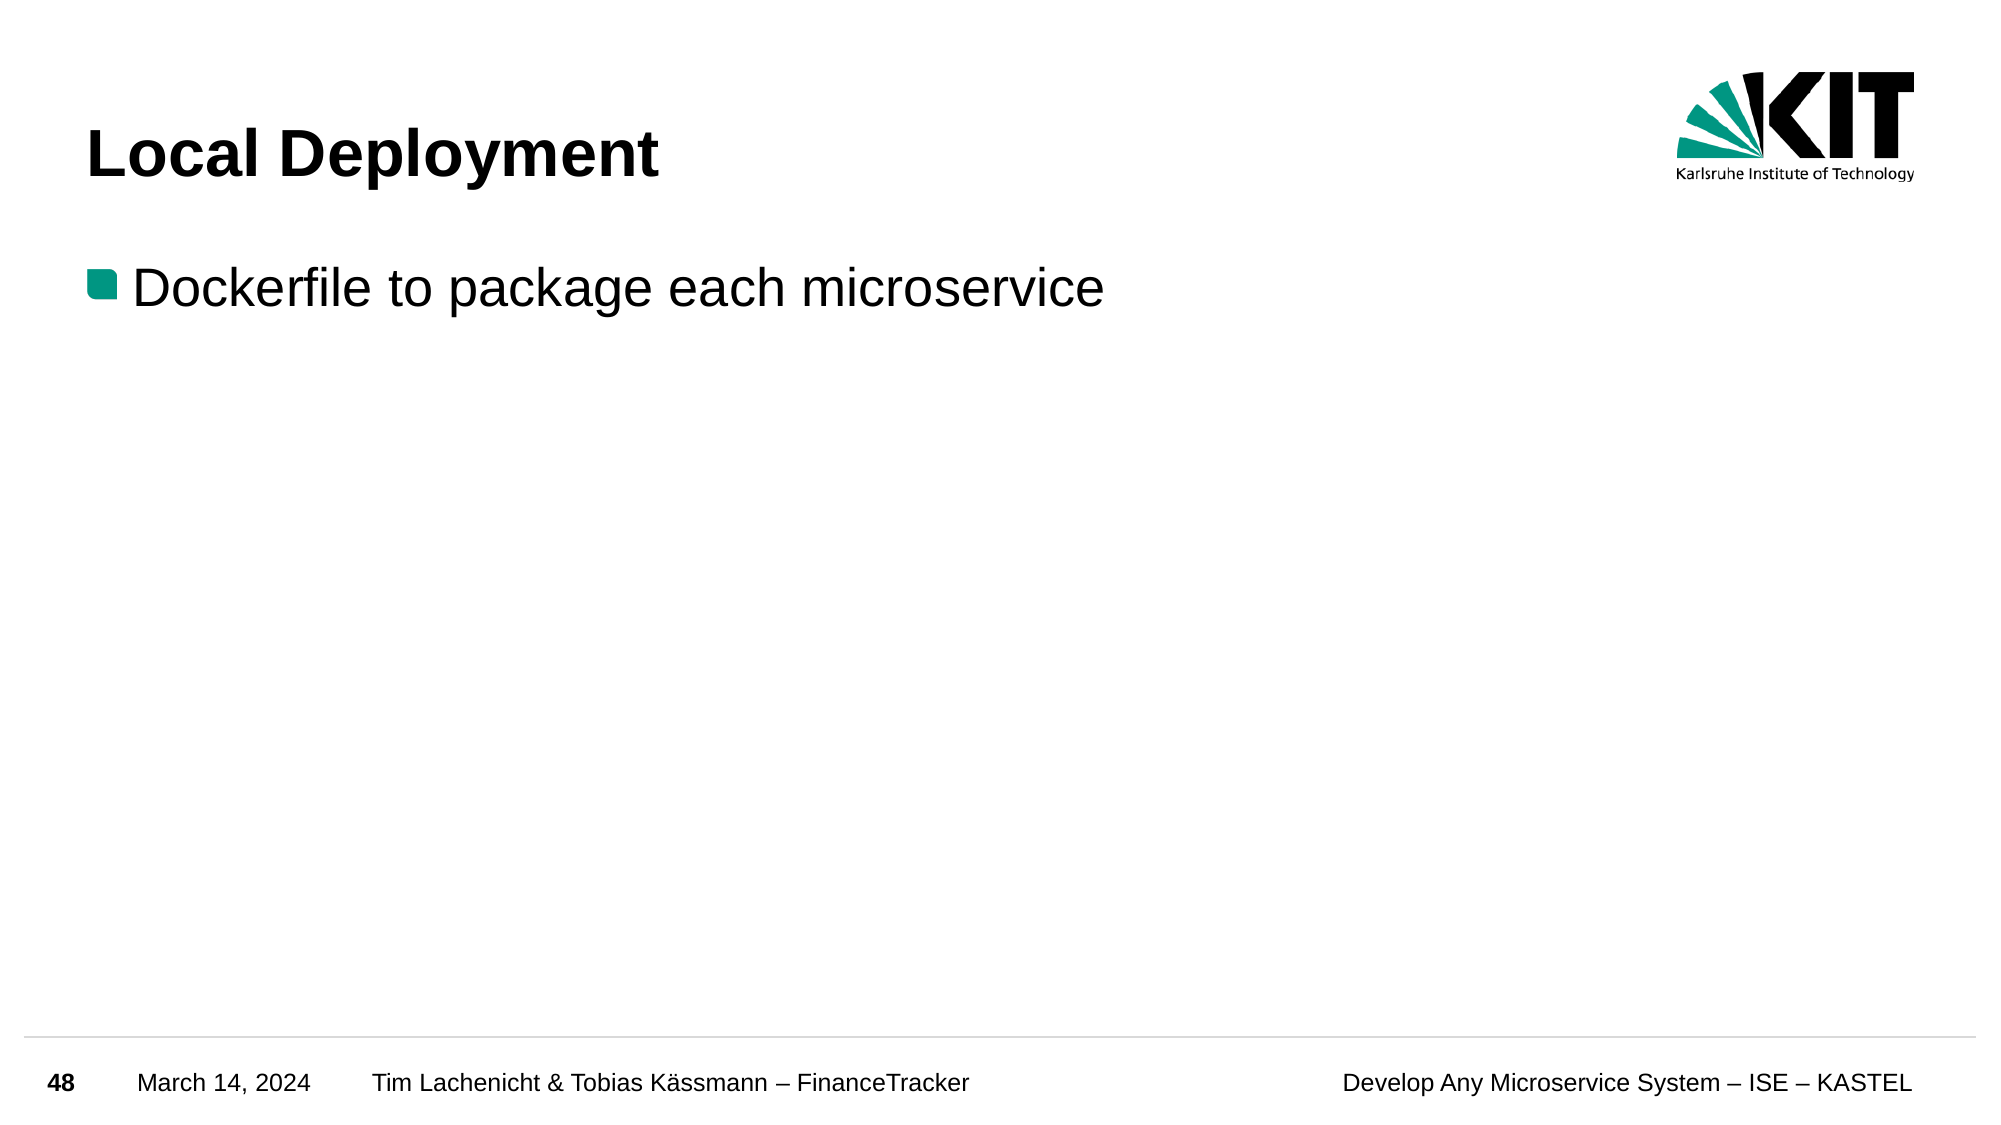

# Local Deployment
Dockerfile to package each microservice
48
March 14, 2024